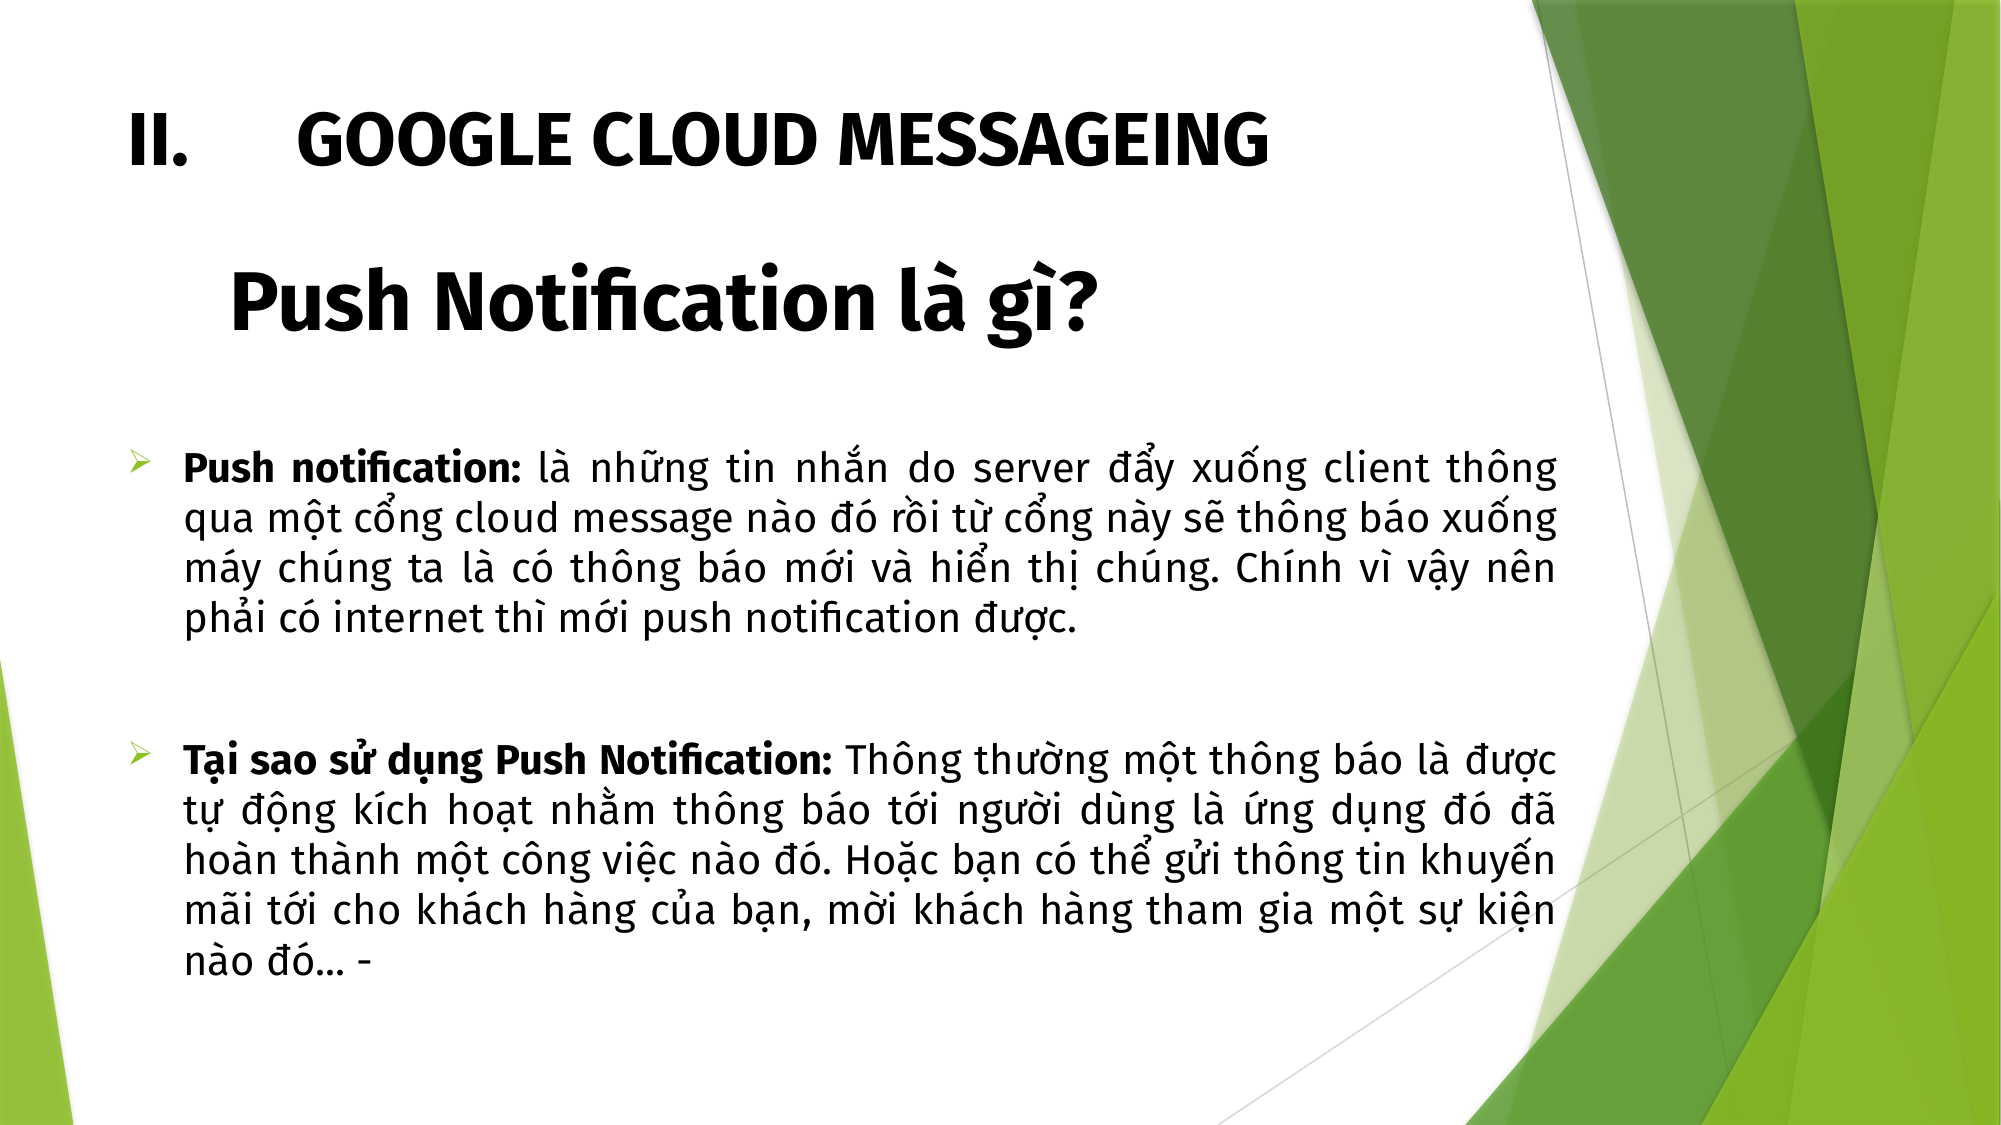

# GOOGLE CLOUD MESSAGEING
Push Notification là gì?
Push notification: là những tin nhắn do server đẩy xuống client thông qua một cổng cloud message nào đó rồi từ cổng này sẽ thông báo xuống máy chúng ta là có thông báo mới và hiển thị chúng. Chính vì vậy nên phải có internet thì mới push notification được.

Tại sao sử dụng Push Notification: Thông thường một thông báo là được tự động kích hoạt nhằm thông báo tới người dùng là ứng dụng đó đã hoàn thành một công việc nào đó. Hoặc bạn có thể gửi thông tin khuyến mãi tới cho khách hàng của bạn, mời khách hàng tham gia một sự kiện nào đó... -